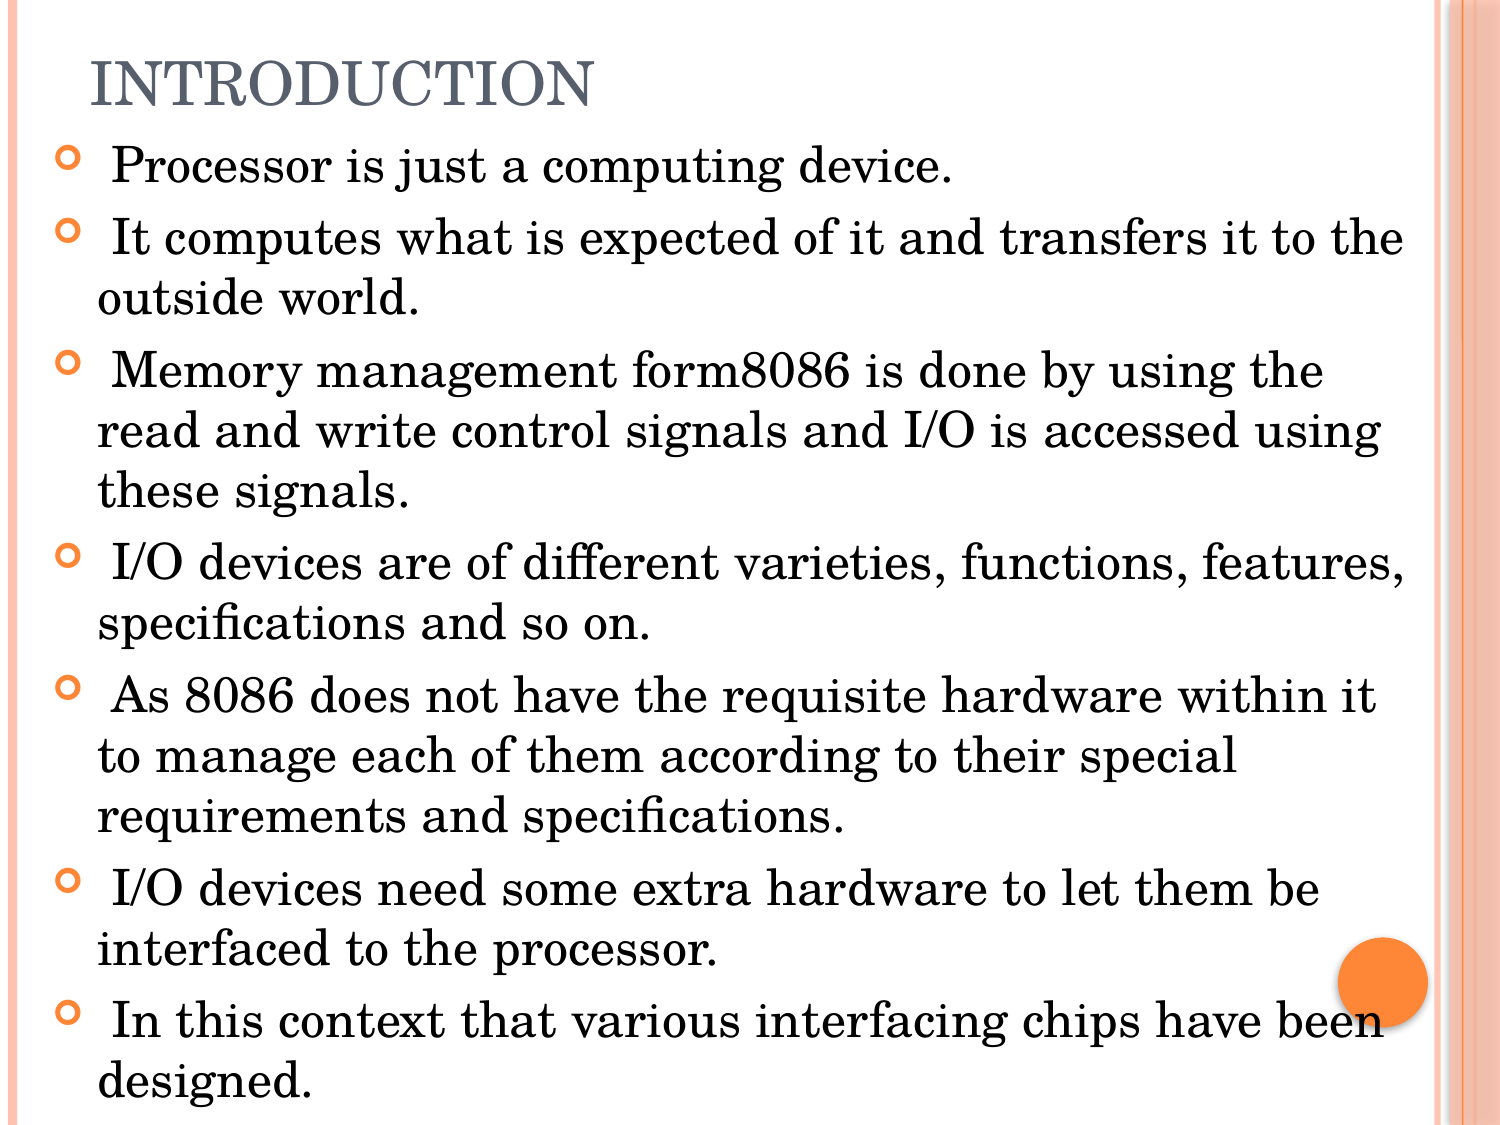

# Introduction
 Processor is just a computing device.
 It computes what is expected of it and transfers it to the outside world.
 Memory management form8086 is done by using the read and write control signals and I/O is accessed using these signals.
 I/O devices are of different varieties, functions, features, specifications and so on.
 As 8086 does not have the requisite hardware within it to manage each of them according to their special requirements and specifications.
 I/O devices need some extra hardware to let them be interfaced to the processor.
 In this context that various interfacing chips have been designed.